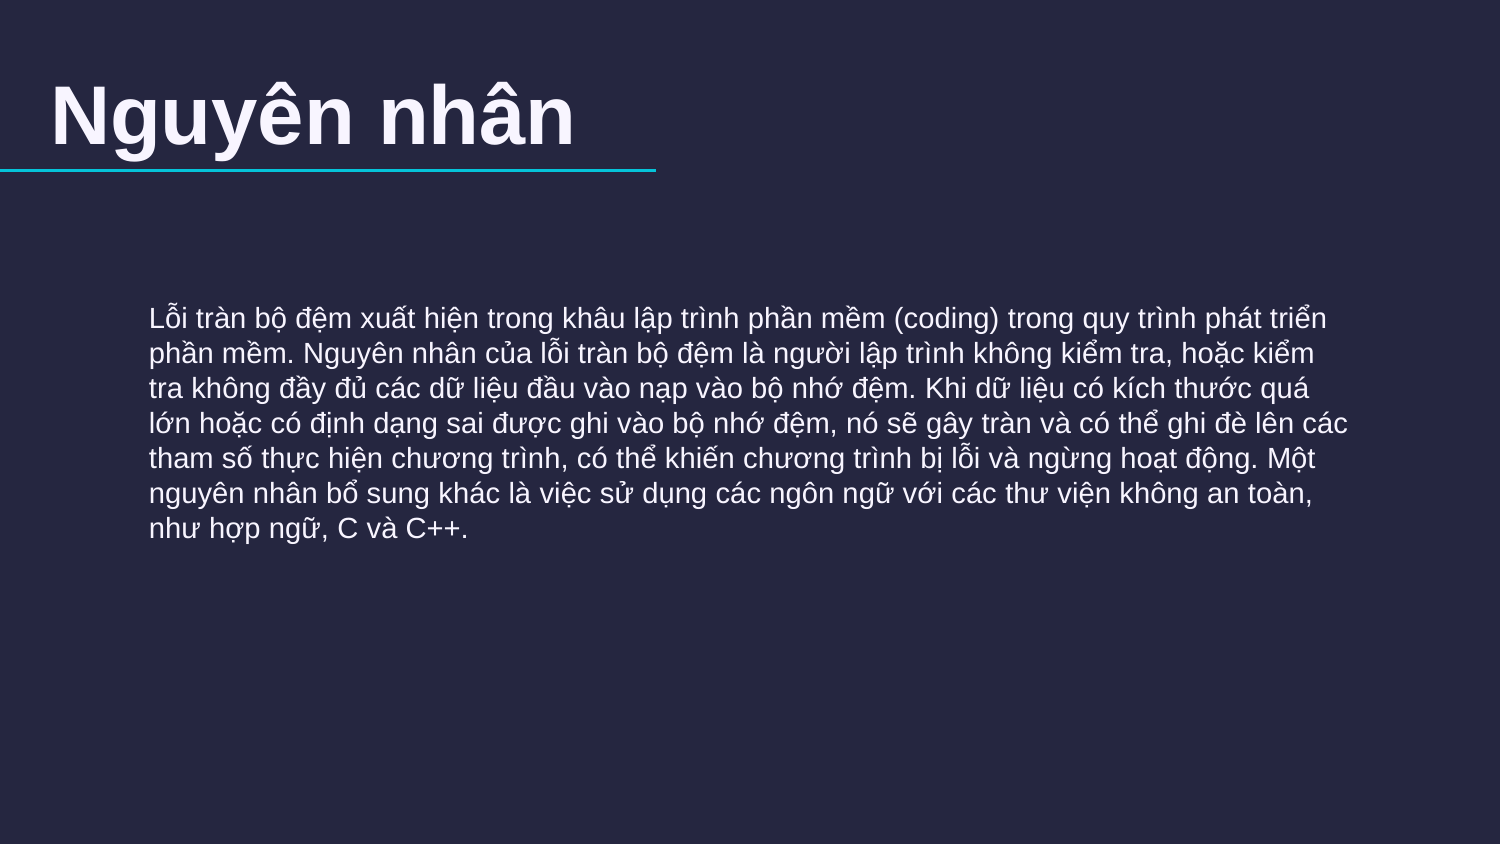

# Nguyên nhân
Lỗi tràn bộ đệm xuất hiện trong khâu lập trình phần mềm (coding) trong quy trình phát triển phần mềm. Nguyên nhân của lỗi tràn bộ đệm là người lập trình không kiểm tra, hoặc kiểm tra không đầy đủ các dữ liệu đầu vào nạp vào bộ nhớ đệm. Khi dữ liệu có kích thước quá lớn hoặc có định dạng sai được ghi vào bộ nhớ đệm, nó sẽ gây tràn và có thể ghi đè lên các tham số thực hiện chương trình, có thể khiến chương trình bị lỗi và ngừng hoạt động. Một nguyên nhân bổ sung khác là việc sử dụng các ngôn ngữ với các thư viện không an toàn, như hợp ngữ, C và C++.